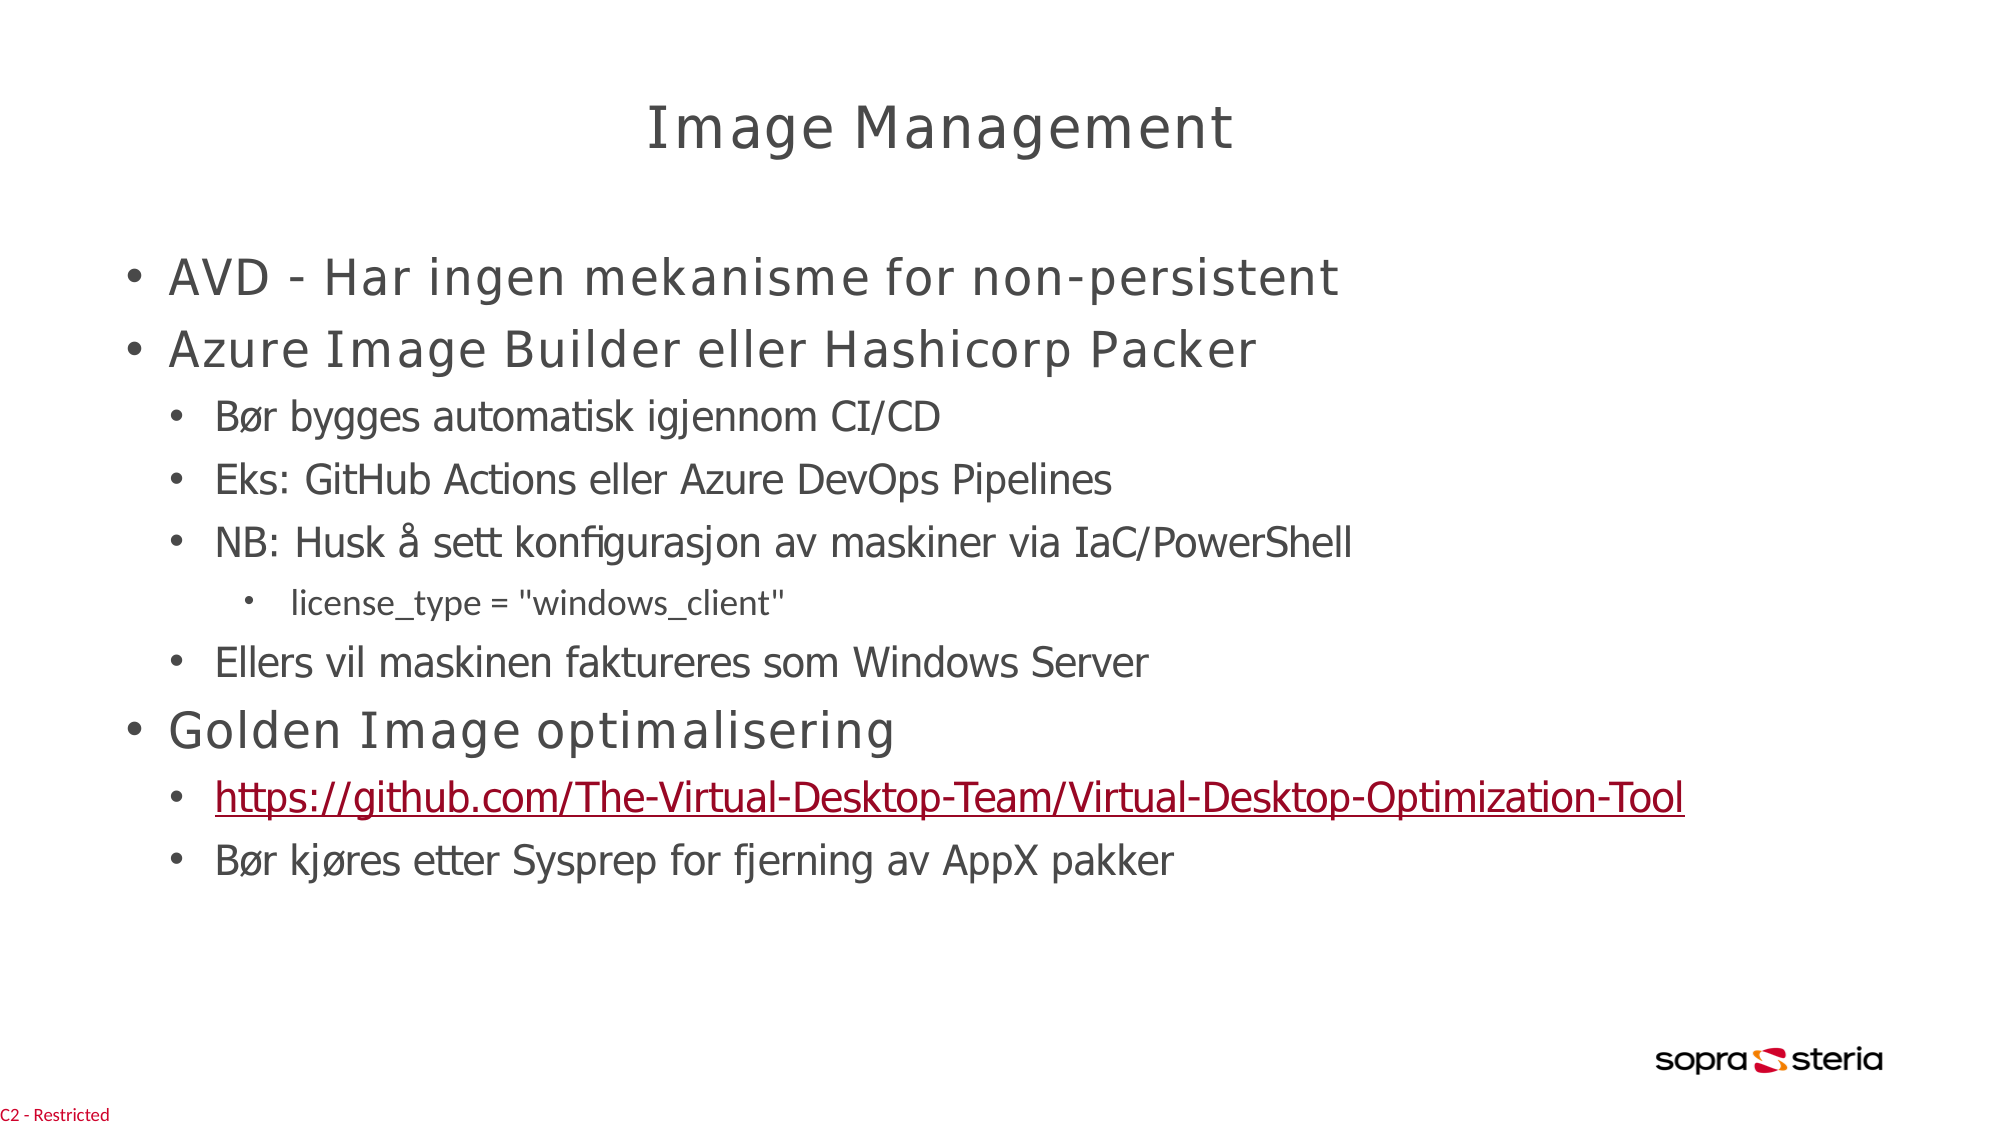

# Image Management
AVD - Har ingen mekanisme for non-persistent
Azure Image Builder eller Hashicorp Packer
Bør bygges automatisk igjennom CI/CD
Eks: GitHub Actions eller Azure DevOps Pipelines
NB: Husk å sett konfigurasjon av maskiner via IaC/PowerShell
license_type = "windows_client"
Ellers vil maskinen faktureres som Windows Server
Golden Image optimalisering
https://github.com/The-Virtual-Desktop-Team/Virtual-Desktop-Optimization-Tool
Bør kjøres etter Sysprep for fjerning av AppX pakker